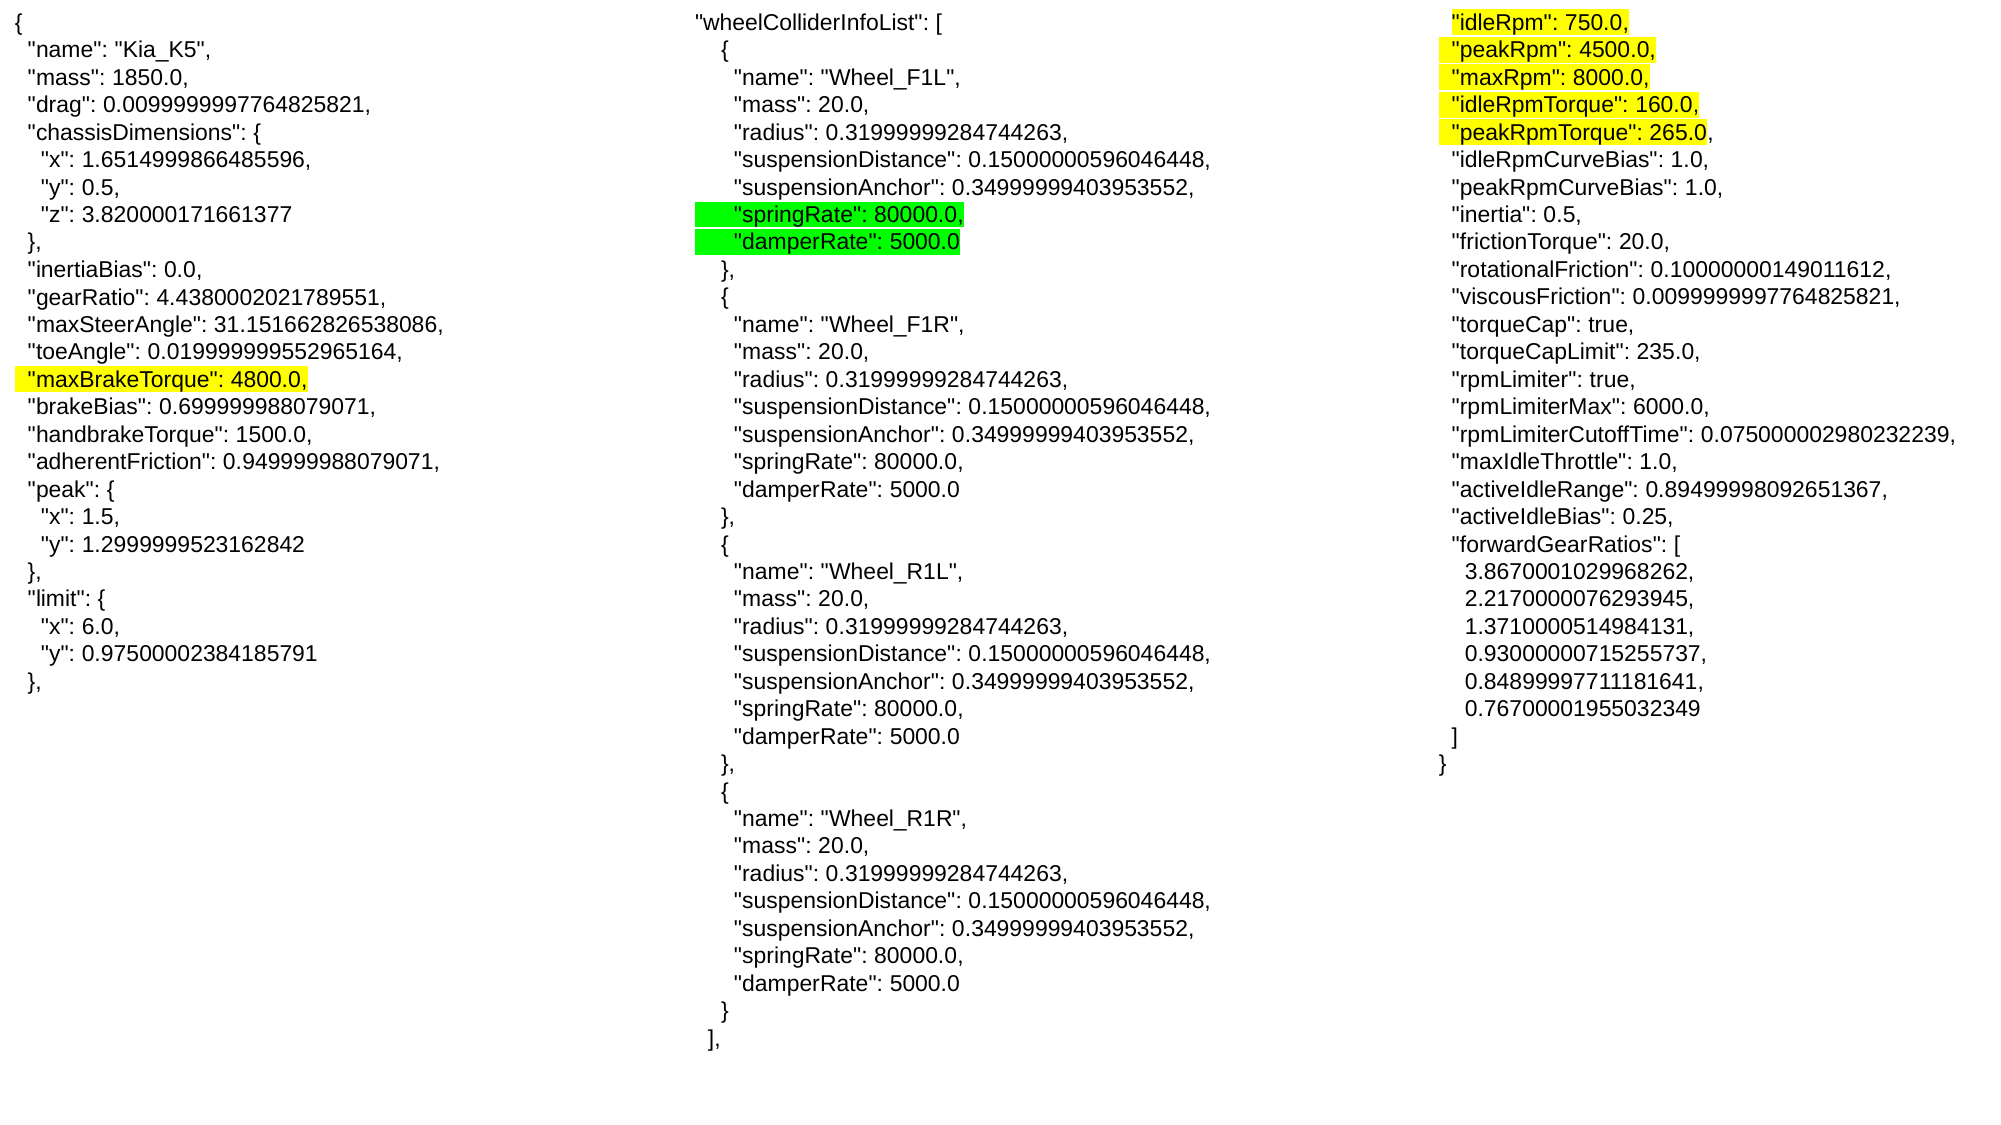

{
  "name": "Kia_K5",
  "mass": 1850.0,
  "drag": 0.0099999997764825821,
  "chassisDimensions": {
    "x": 1.6514999866485596,
    "y": 0.5,
    "z": 3.820000171661377
  },
  "inertiaBias": 0.0,
  "gearRatio": 4.4380002021789551,
  "maxSteerAngle": 31.151662826538086,
  "toeAngle": 0.019999999552965164,
  "maxBrakeTorque": 4800.0,
  "brakeBias": 0.699999988079071,
  "handbrakeTorque": 1500.0,
  "adherentFriction": 0.949999988079071,
  "peak": {
    "x": 1.5,
    "y": 1.2999999523162842
  },
  "limit": {
    "x": 6.0,
    "y": 0.97500002384185791
  },
"wheelColliderInfoList": [
    {
      "name": "Wheel_F1L",
      "mass": 20.0,
      "radius": 0.31999999284744263,
      "suspensionDistance": 0.15000000596046448,
      "suspensionAnchor": 0.34999999403953552,
      "springRate": 80000.0,
      "damperRate": 5000.0
    },
    {
      "name": "Wheel_F1R",
      "mass": 20.0,
      "radius": 0.31999999284744263,
      "suspensionDistance": 0.15000000596046448,
      "suspensionAnchor": 0.34999999403953552,
      "springRate": 80000.0,
      "damperRate": 5000.0
    },
    {
      "name": "Wheel_R1L",
      "mass": 20.0,
      "radius": 0.31999999284744263,
      "suspensionDistance": 0.15000000596046448,
      "suspensionAnchor": 0.34999999403953552,
      "springRate": 80000.0,
      "damperRate": 5000.0
    },
    {
      "name": "Wheel_R1R",
      "mass": 20.0,
      "radius": 0.31999999284744263,
      "suspensionDistance": 0.15000000596046448,
      "suspensionAnchor": 0.34999999403953552,
      "springRate": 80000.0,
      "damperRate": 5000.0
    }
  ],
  "idleRpm": 750.0,
  "peakRpm": 4500.0,
  "maxRpm": 8000.0,
  "idleRpmTorque": 160.0,
  "peakRpmTorque": 265.0,
  "idleRpmCurveBias": 1.0,
  "peakRpmCurveBias": 1.0,
  "inertia": 0.5,
  "frictionTorque": 20.0,
  "rotationalFriction": 0.10000000149011612,
  "viscousFriction": 0.0099999997764825821,
  "torqueCap": true,
  "torqueCapLimit": 235.0,
  "rpmLimiter": true,
  "rpmLimiterMax": 6000.0,
  "rpmLimiterCutoffTime": 0.075000002980232239,
  "maxIdleThrottle": 1.0,
  "activeIdleRange": 0.89499998092651367,
  "activeIdleBias": 0.25,
  "forwardGearRatios": [
    3.8670001029968262,
    2.2170000076293945,
    1.3710000514984131,
    0.93000000715255737,
    0.84899997711181641,
    0.76700001955032349
  ]
}